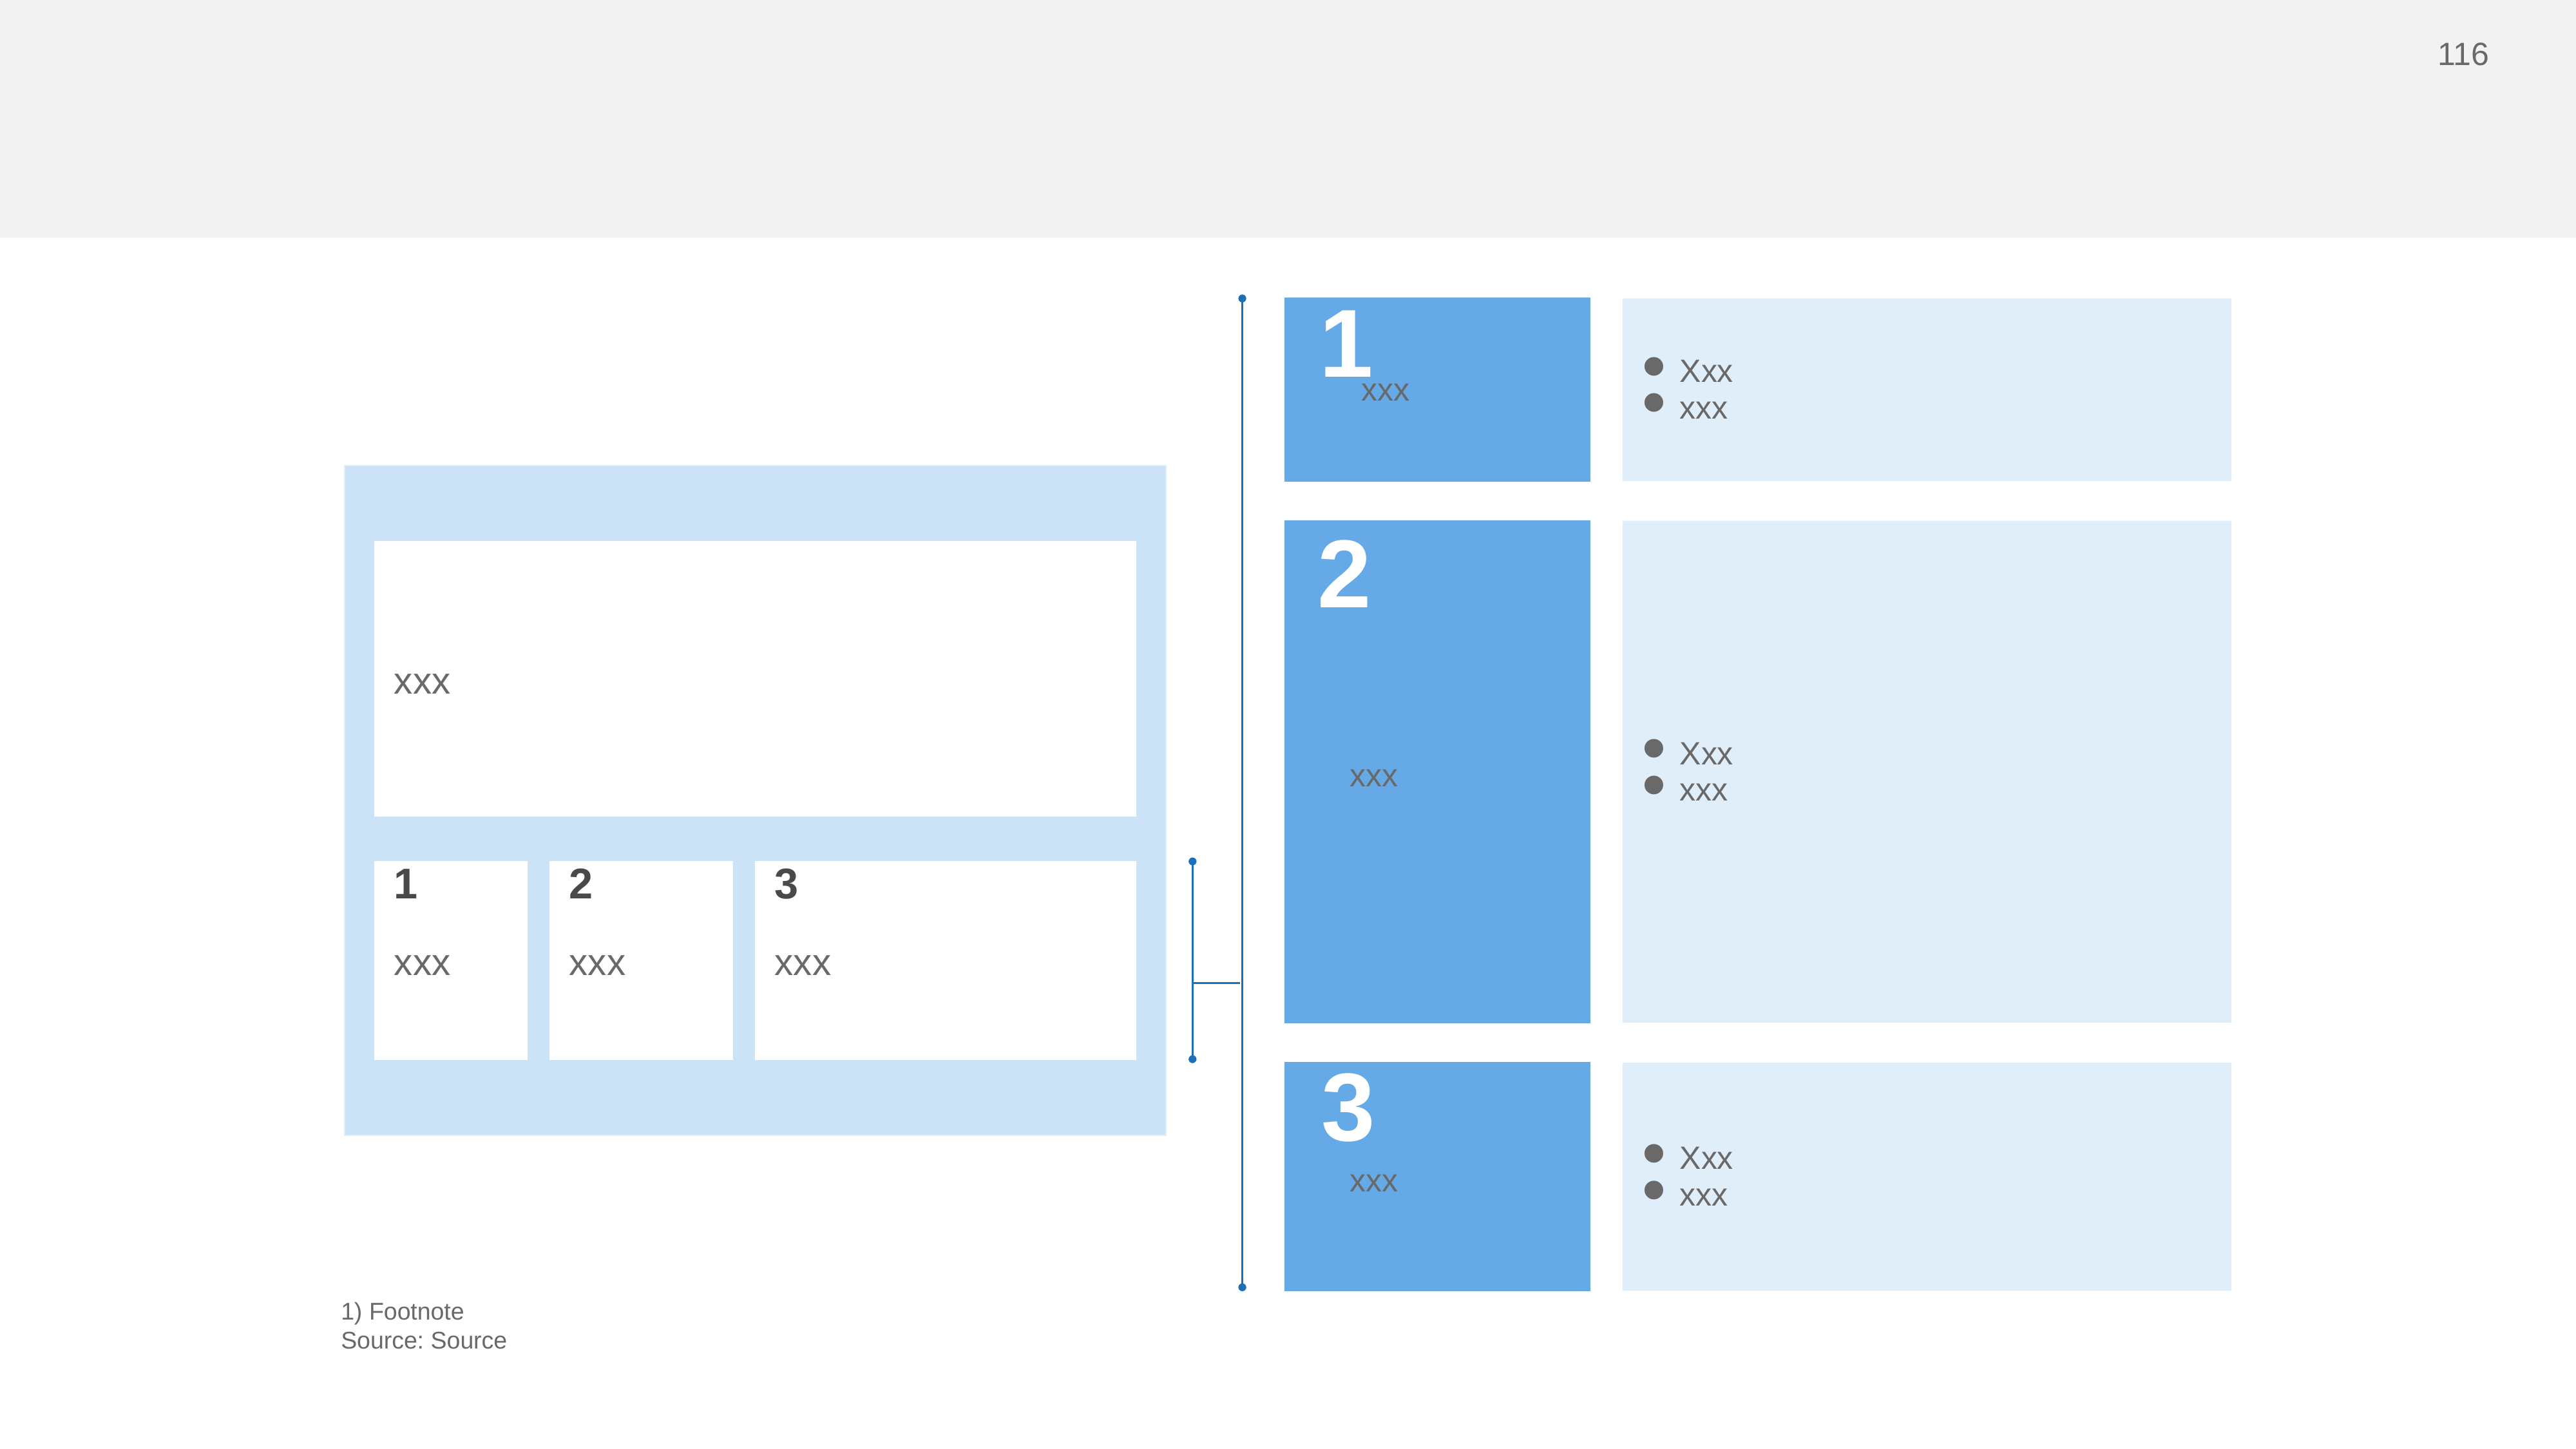

#
xxx
Xxx
xxx
1

xxx
Xxx
xxx
xxx
2
xxx
1
xxx
2
xxx
3
xxx
Xxx
xxx
3
1) Footnote
Source: Source